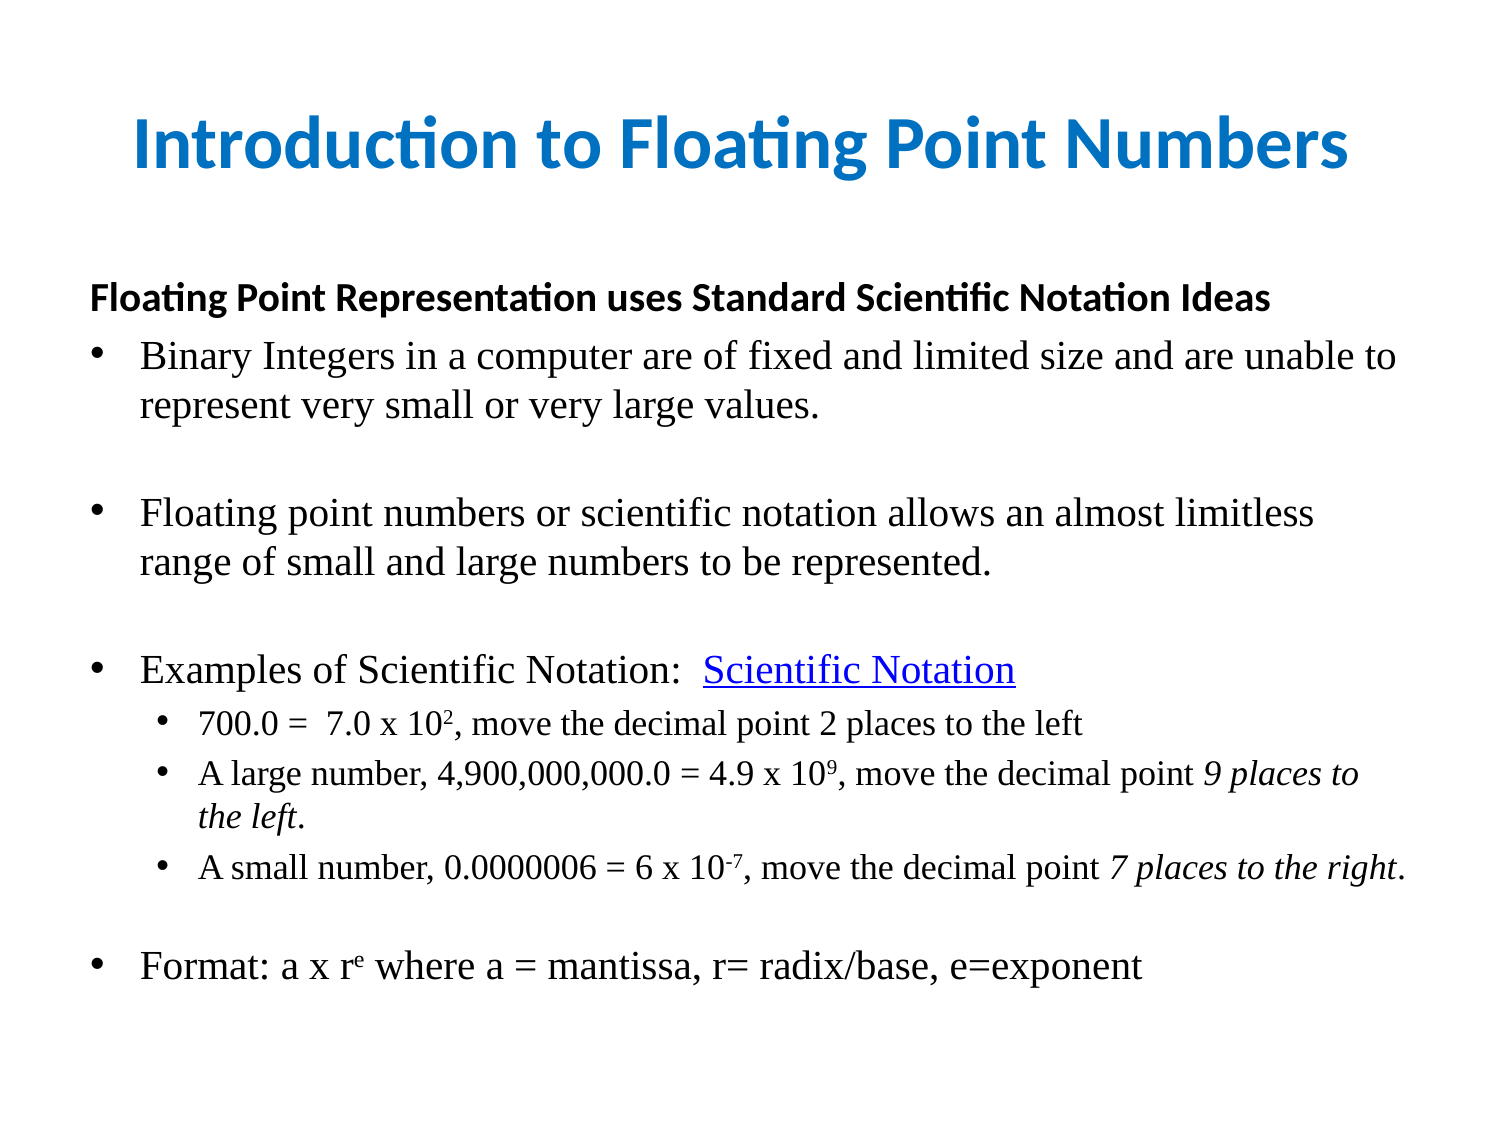

# Introduction to Floating Point Numbers
Floating Point Representation uses Standard Scientific Notation Ideas
Binary Integers in a computer are of fixed and limited size and are unable to represent very small or very large values.
Floating point numbers or scientific notation allows an almost limitless range of small and large numbers to be represented.
Examples of Scientific Notation:  Scientific Notation
700.0 =  7.0 x 102, move the decimal point 2 places to the left
A large number, 4,900,000,000.0 = 4.9 x 109, move the decimal point 9 places to the left.
A small number, 0.0000006 = 6 x 10-7, move the decimal point 7 places to the right.
Format: a x re where a = mantissa, r= radix/base, e=exponent